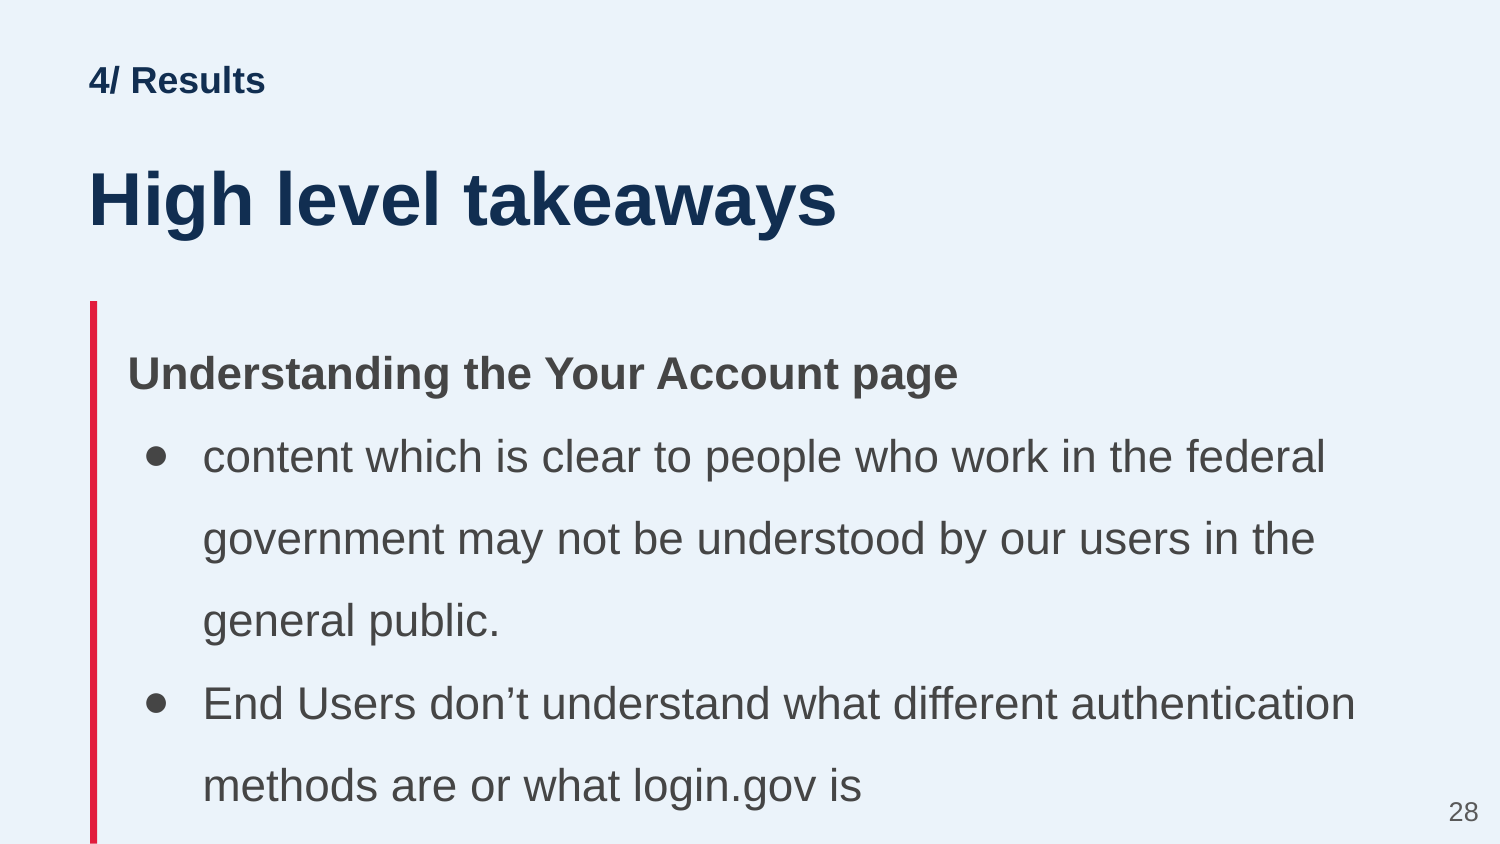

4/ Results
# High level takeaways
Understanding the Your Account page
content which is clear to people who work in the federal government may not be understood by our users in the general public.
End Users don’t understand what different authentication methods are or what login.gov is
28